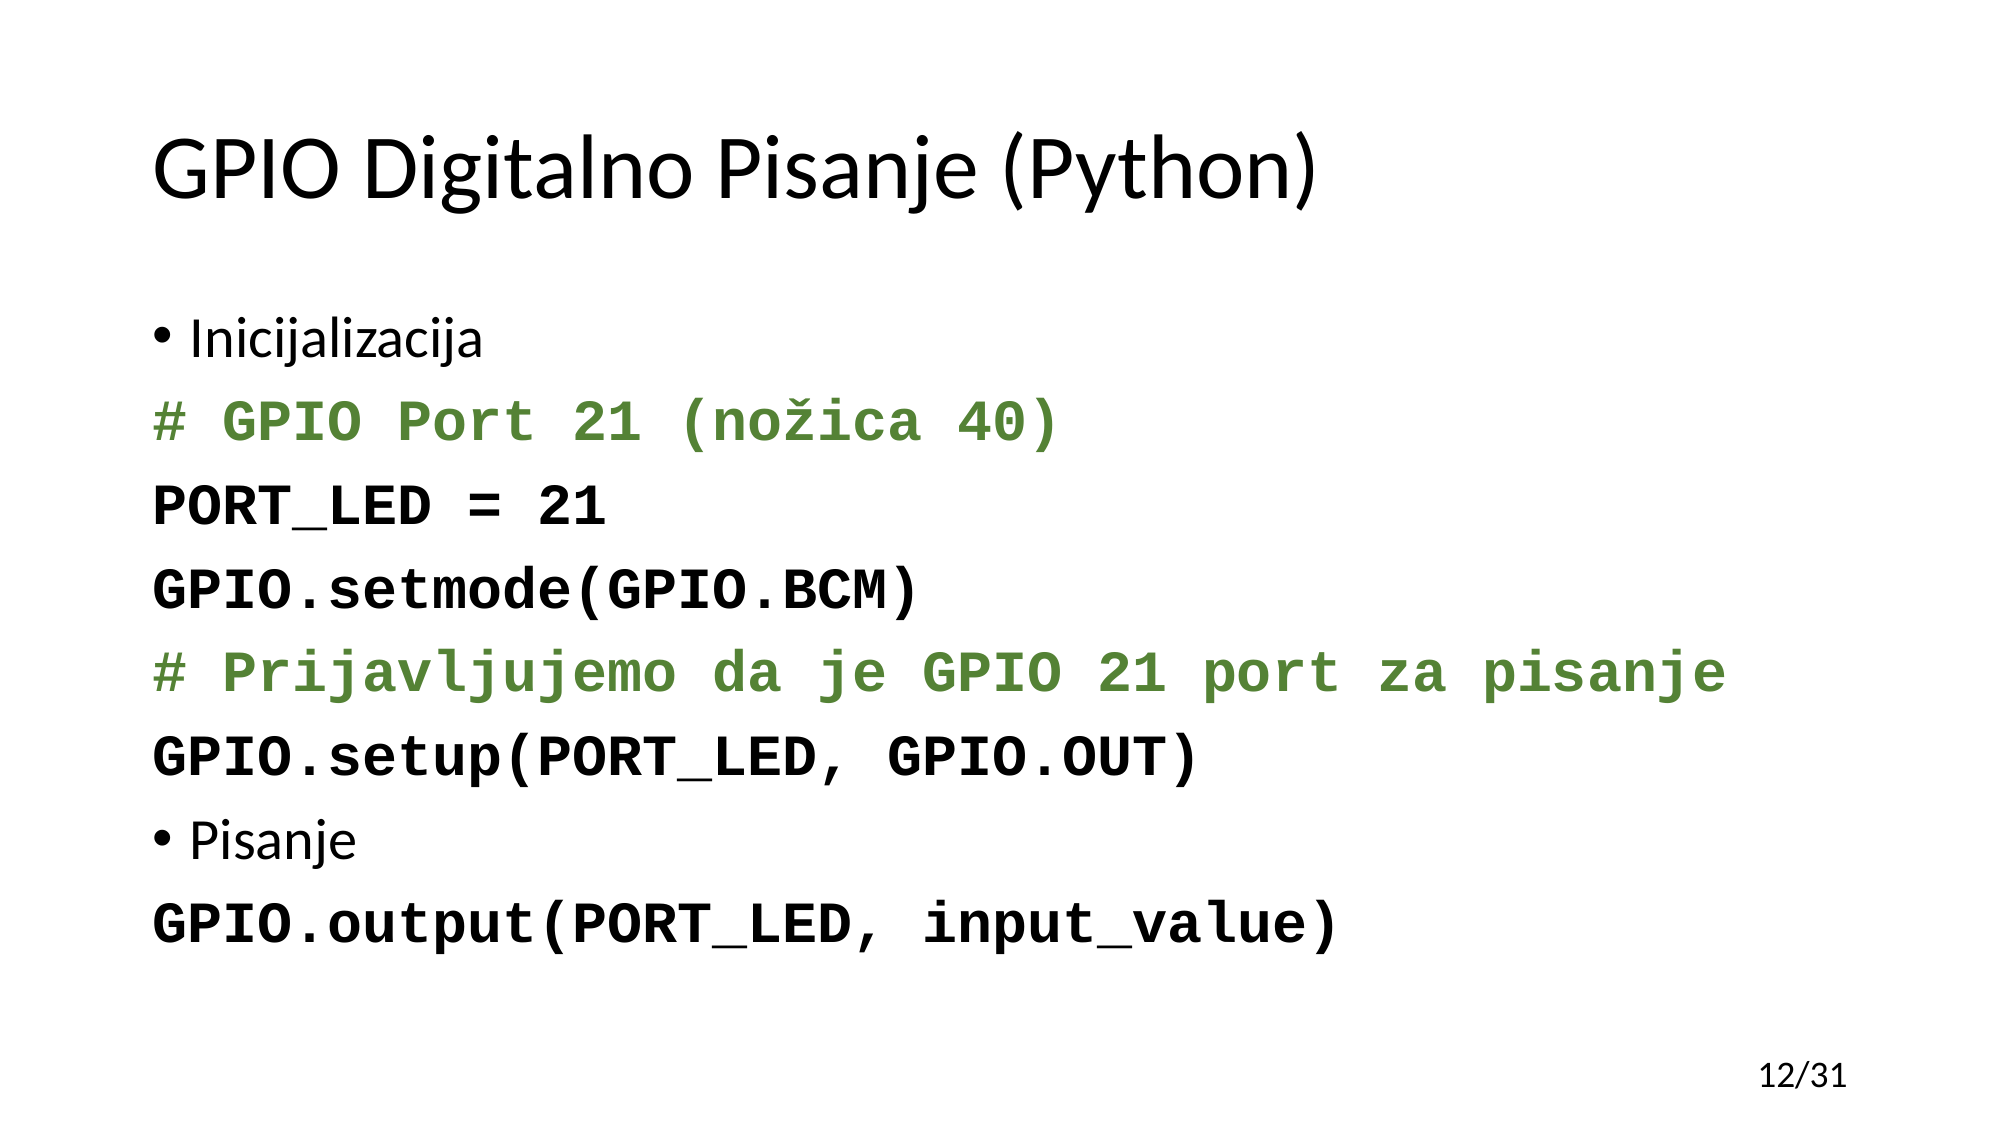

# GPIO Digitalno Pisanje (Python)
Inicijalizacija
# GPIO Port 21 (nožica 40)
PORT_LED = 21
GPIO.setmode(GPIO.BCM)
# Prijavljujemo da je GPIO 21 port za pisanje
GPIO.setup(PORT_LED, GPIO.OUT)
Pisanje
GPIO.output(PORT_LED, input_value)